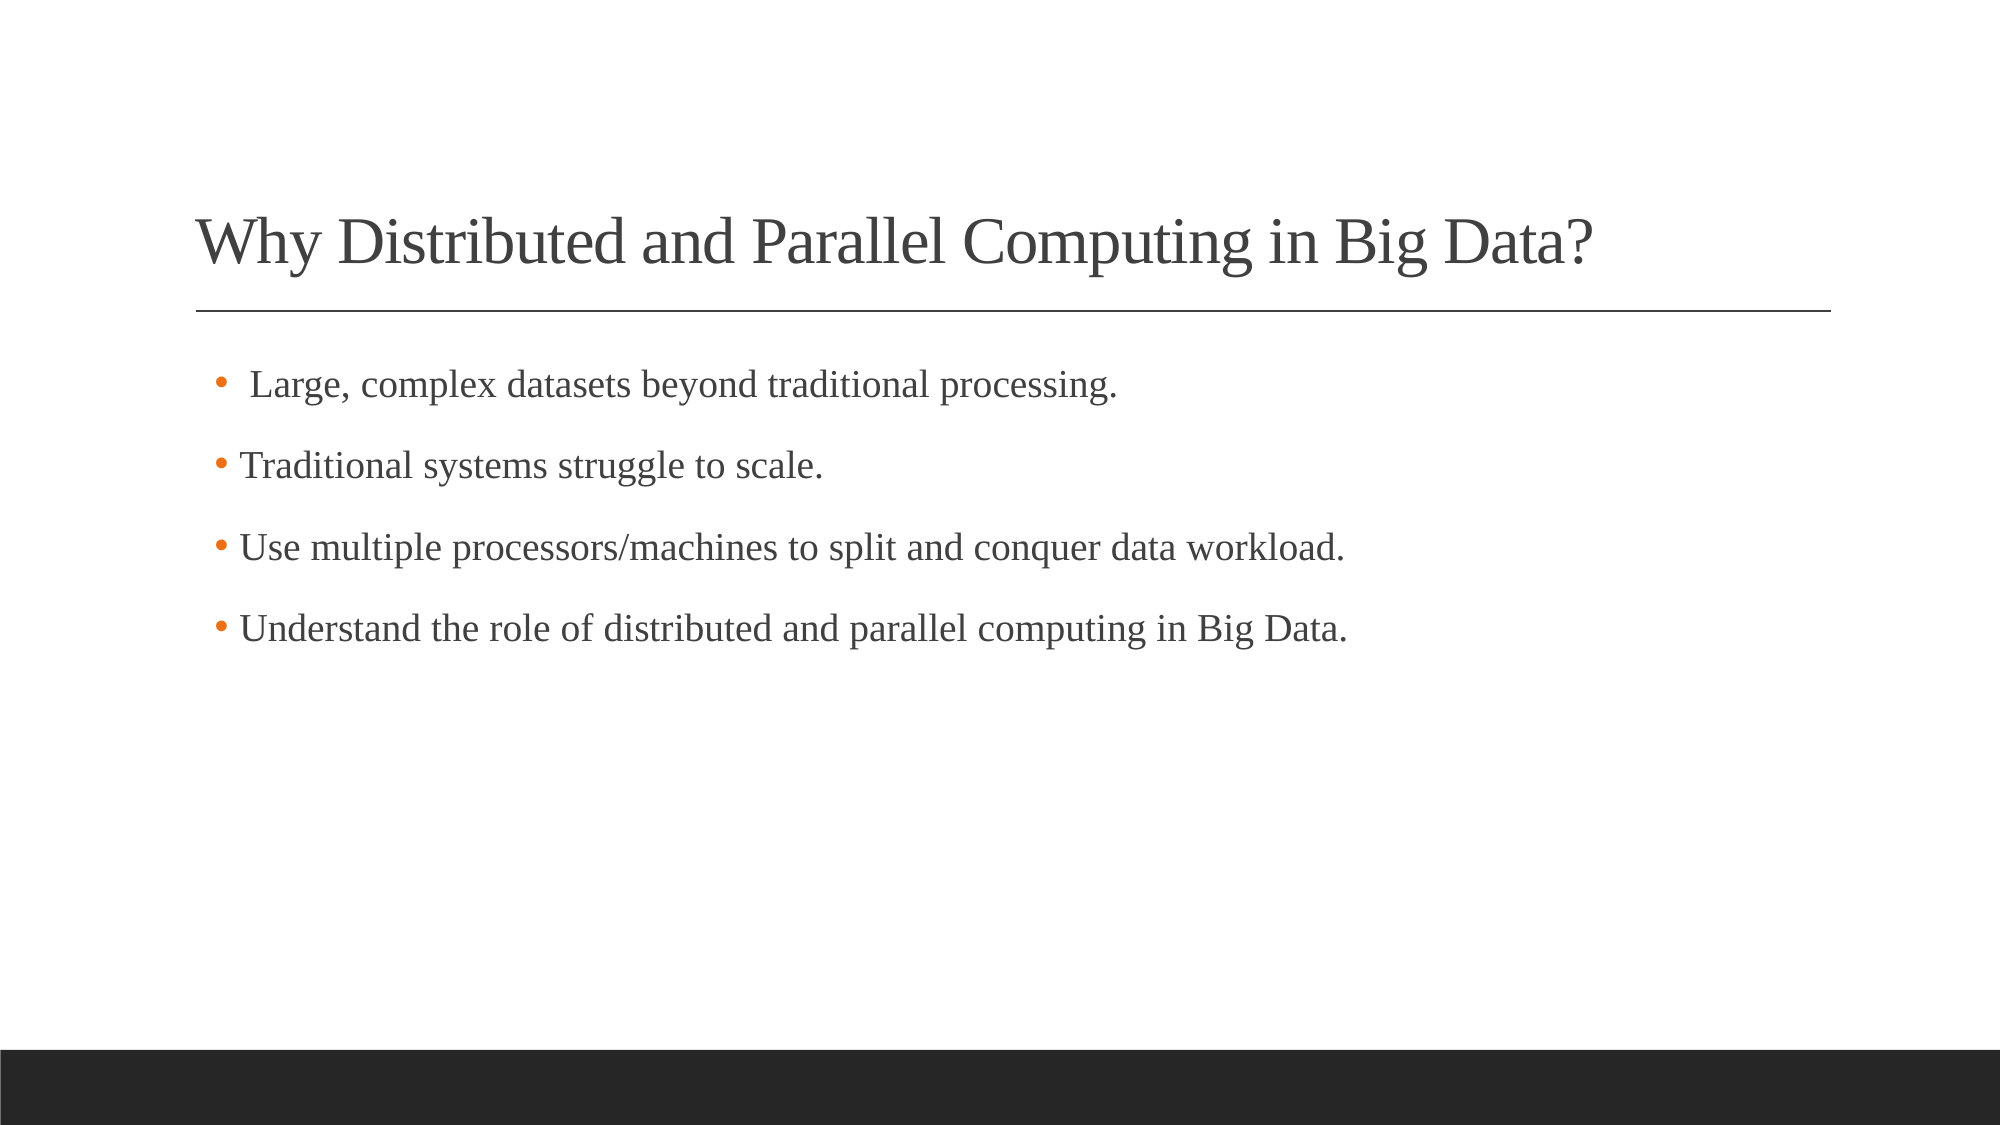

# Why Distributed and Parallel Computing in Big Data?
  Large, complex datasets beyond traditional processing.
 Traditional systems struggle to scale.
 Use multiple processors/machines to split and conquer data workload.
 Understand the role of distributed and parallel computing in Big Data.